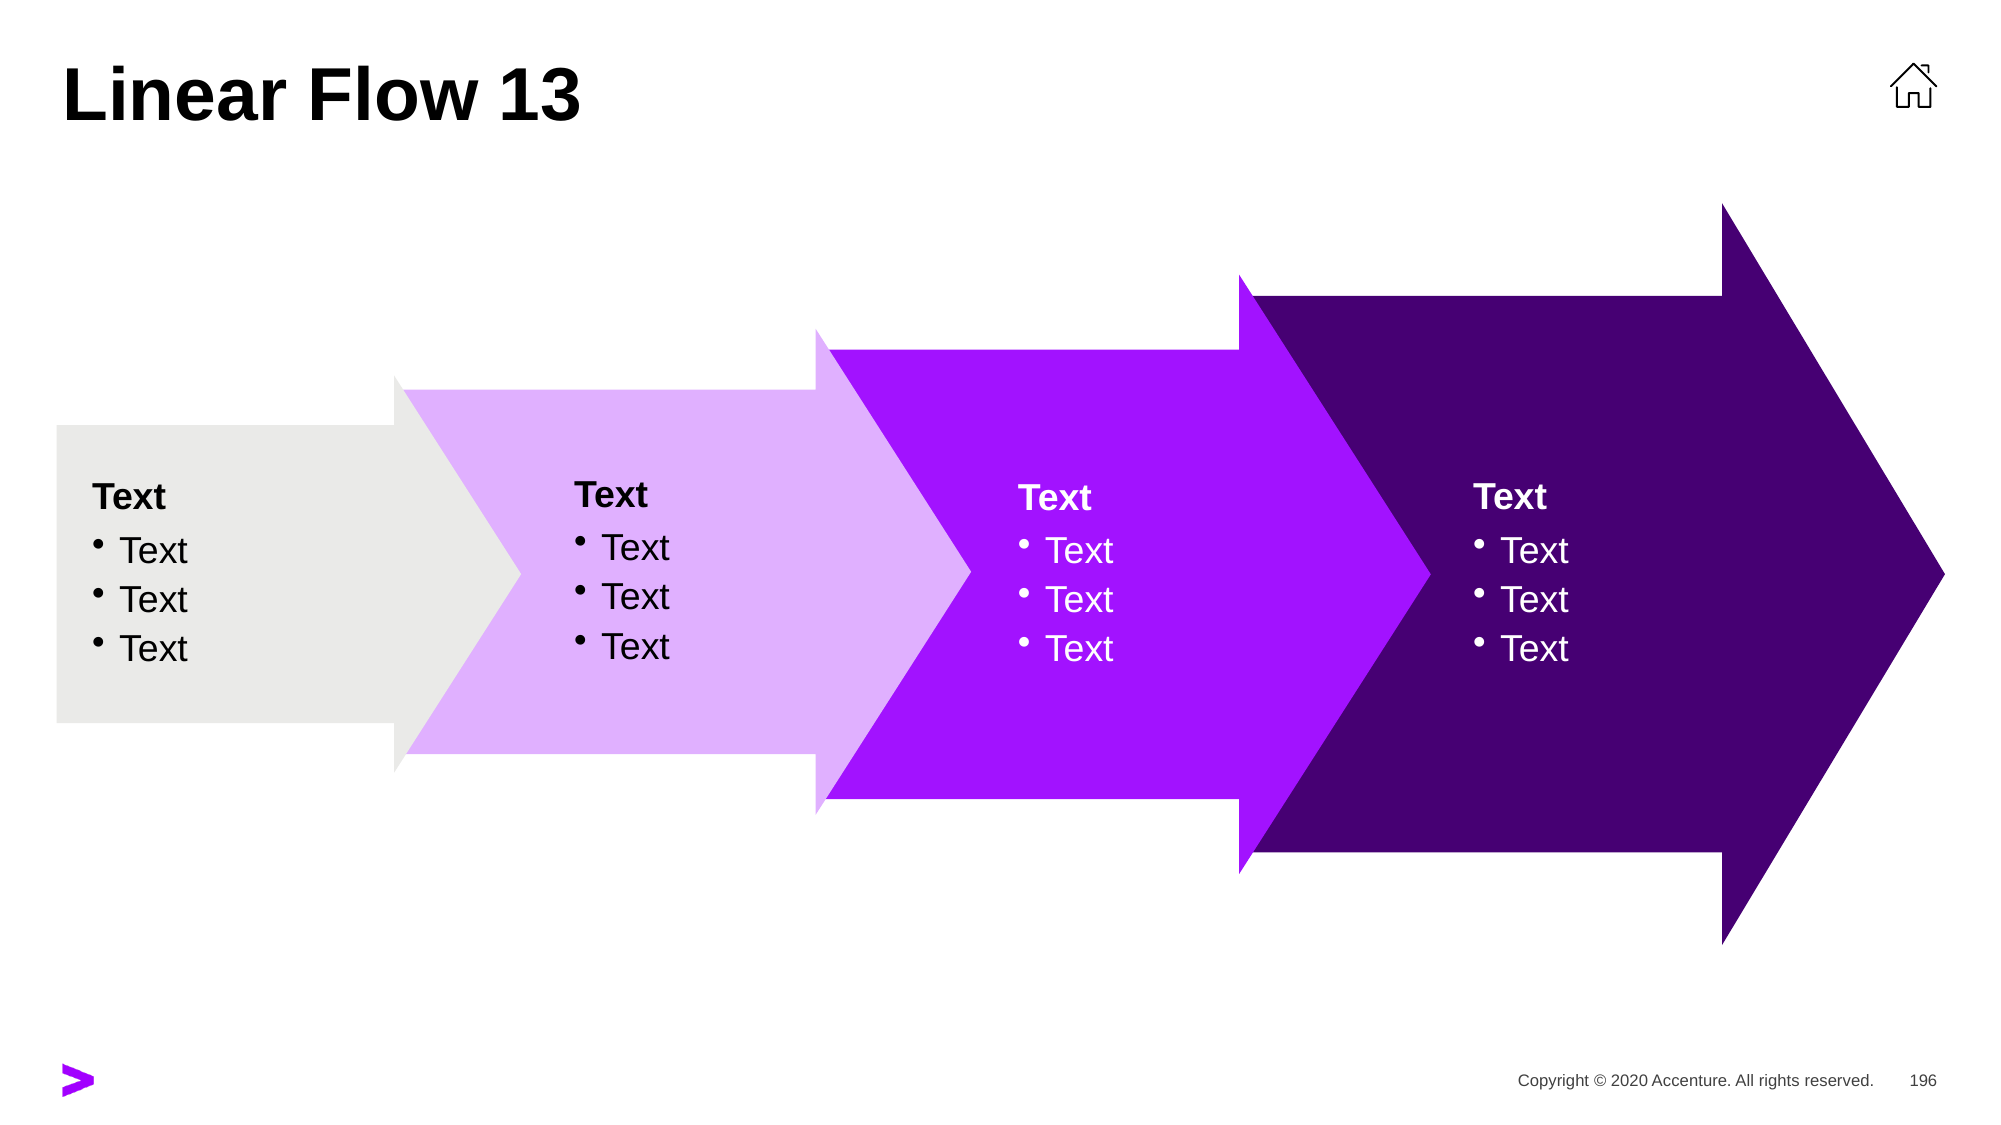

# Linear Flow 13

Text
Text
Text
Text
Text
Text
Text
Text
Text
Text
Text
Text
Text
Text
Text
Text